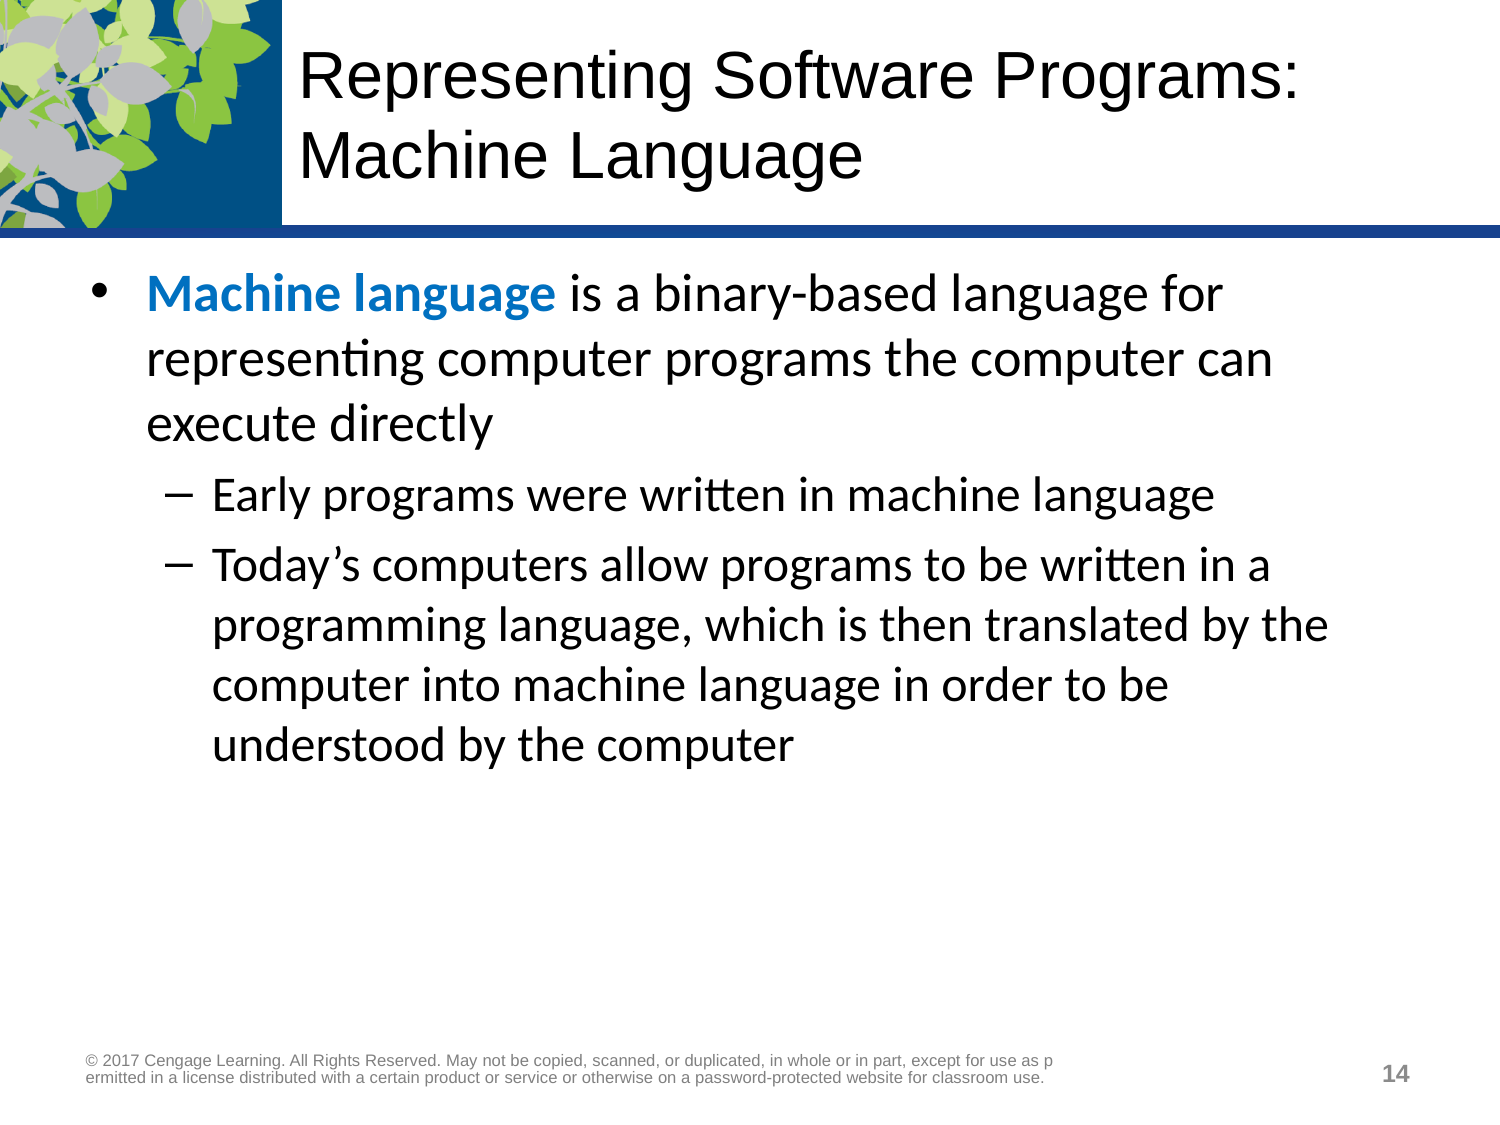

# Representing Software Programs: Machine Language
Machine language is a binary-based language for representing computer programs the computer can execute directly
Early programs were written in machine language
Today’s computers allow programs to be written in a programming language, which is then translated by the computer into machine language in order to be understood by the computer
© 2017 Cengage Learning. All Rights Reserved. May not be copied, scanned, or duplicated, in whole or in part, except for use as permitted in a license distributed with a certain product or service or otherwise on a password-protected website for classroom use.
14